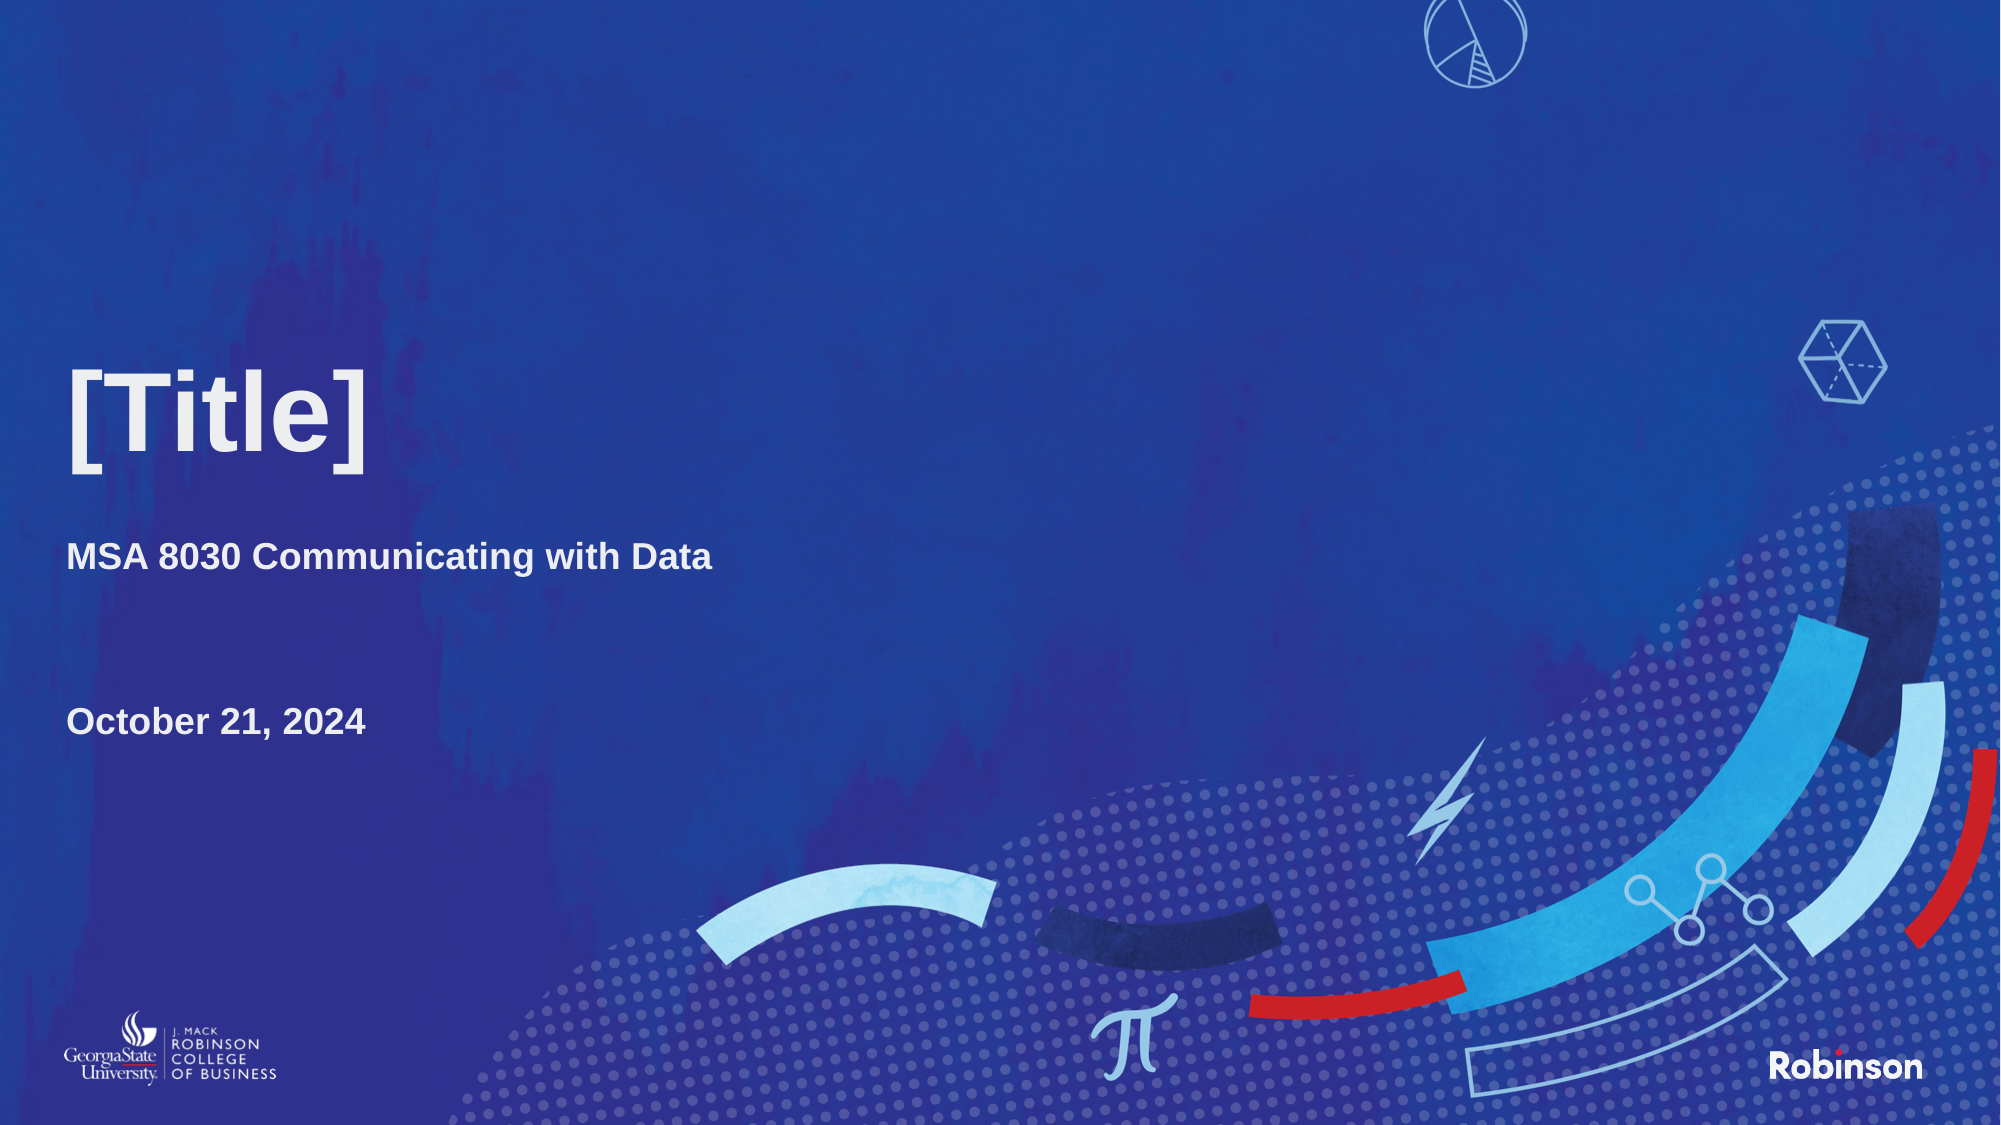

# [Title]
MSA 8030 Communicating with Data

October 21, 2024